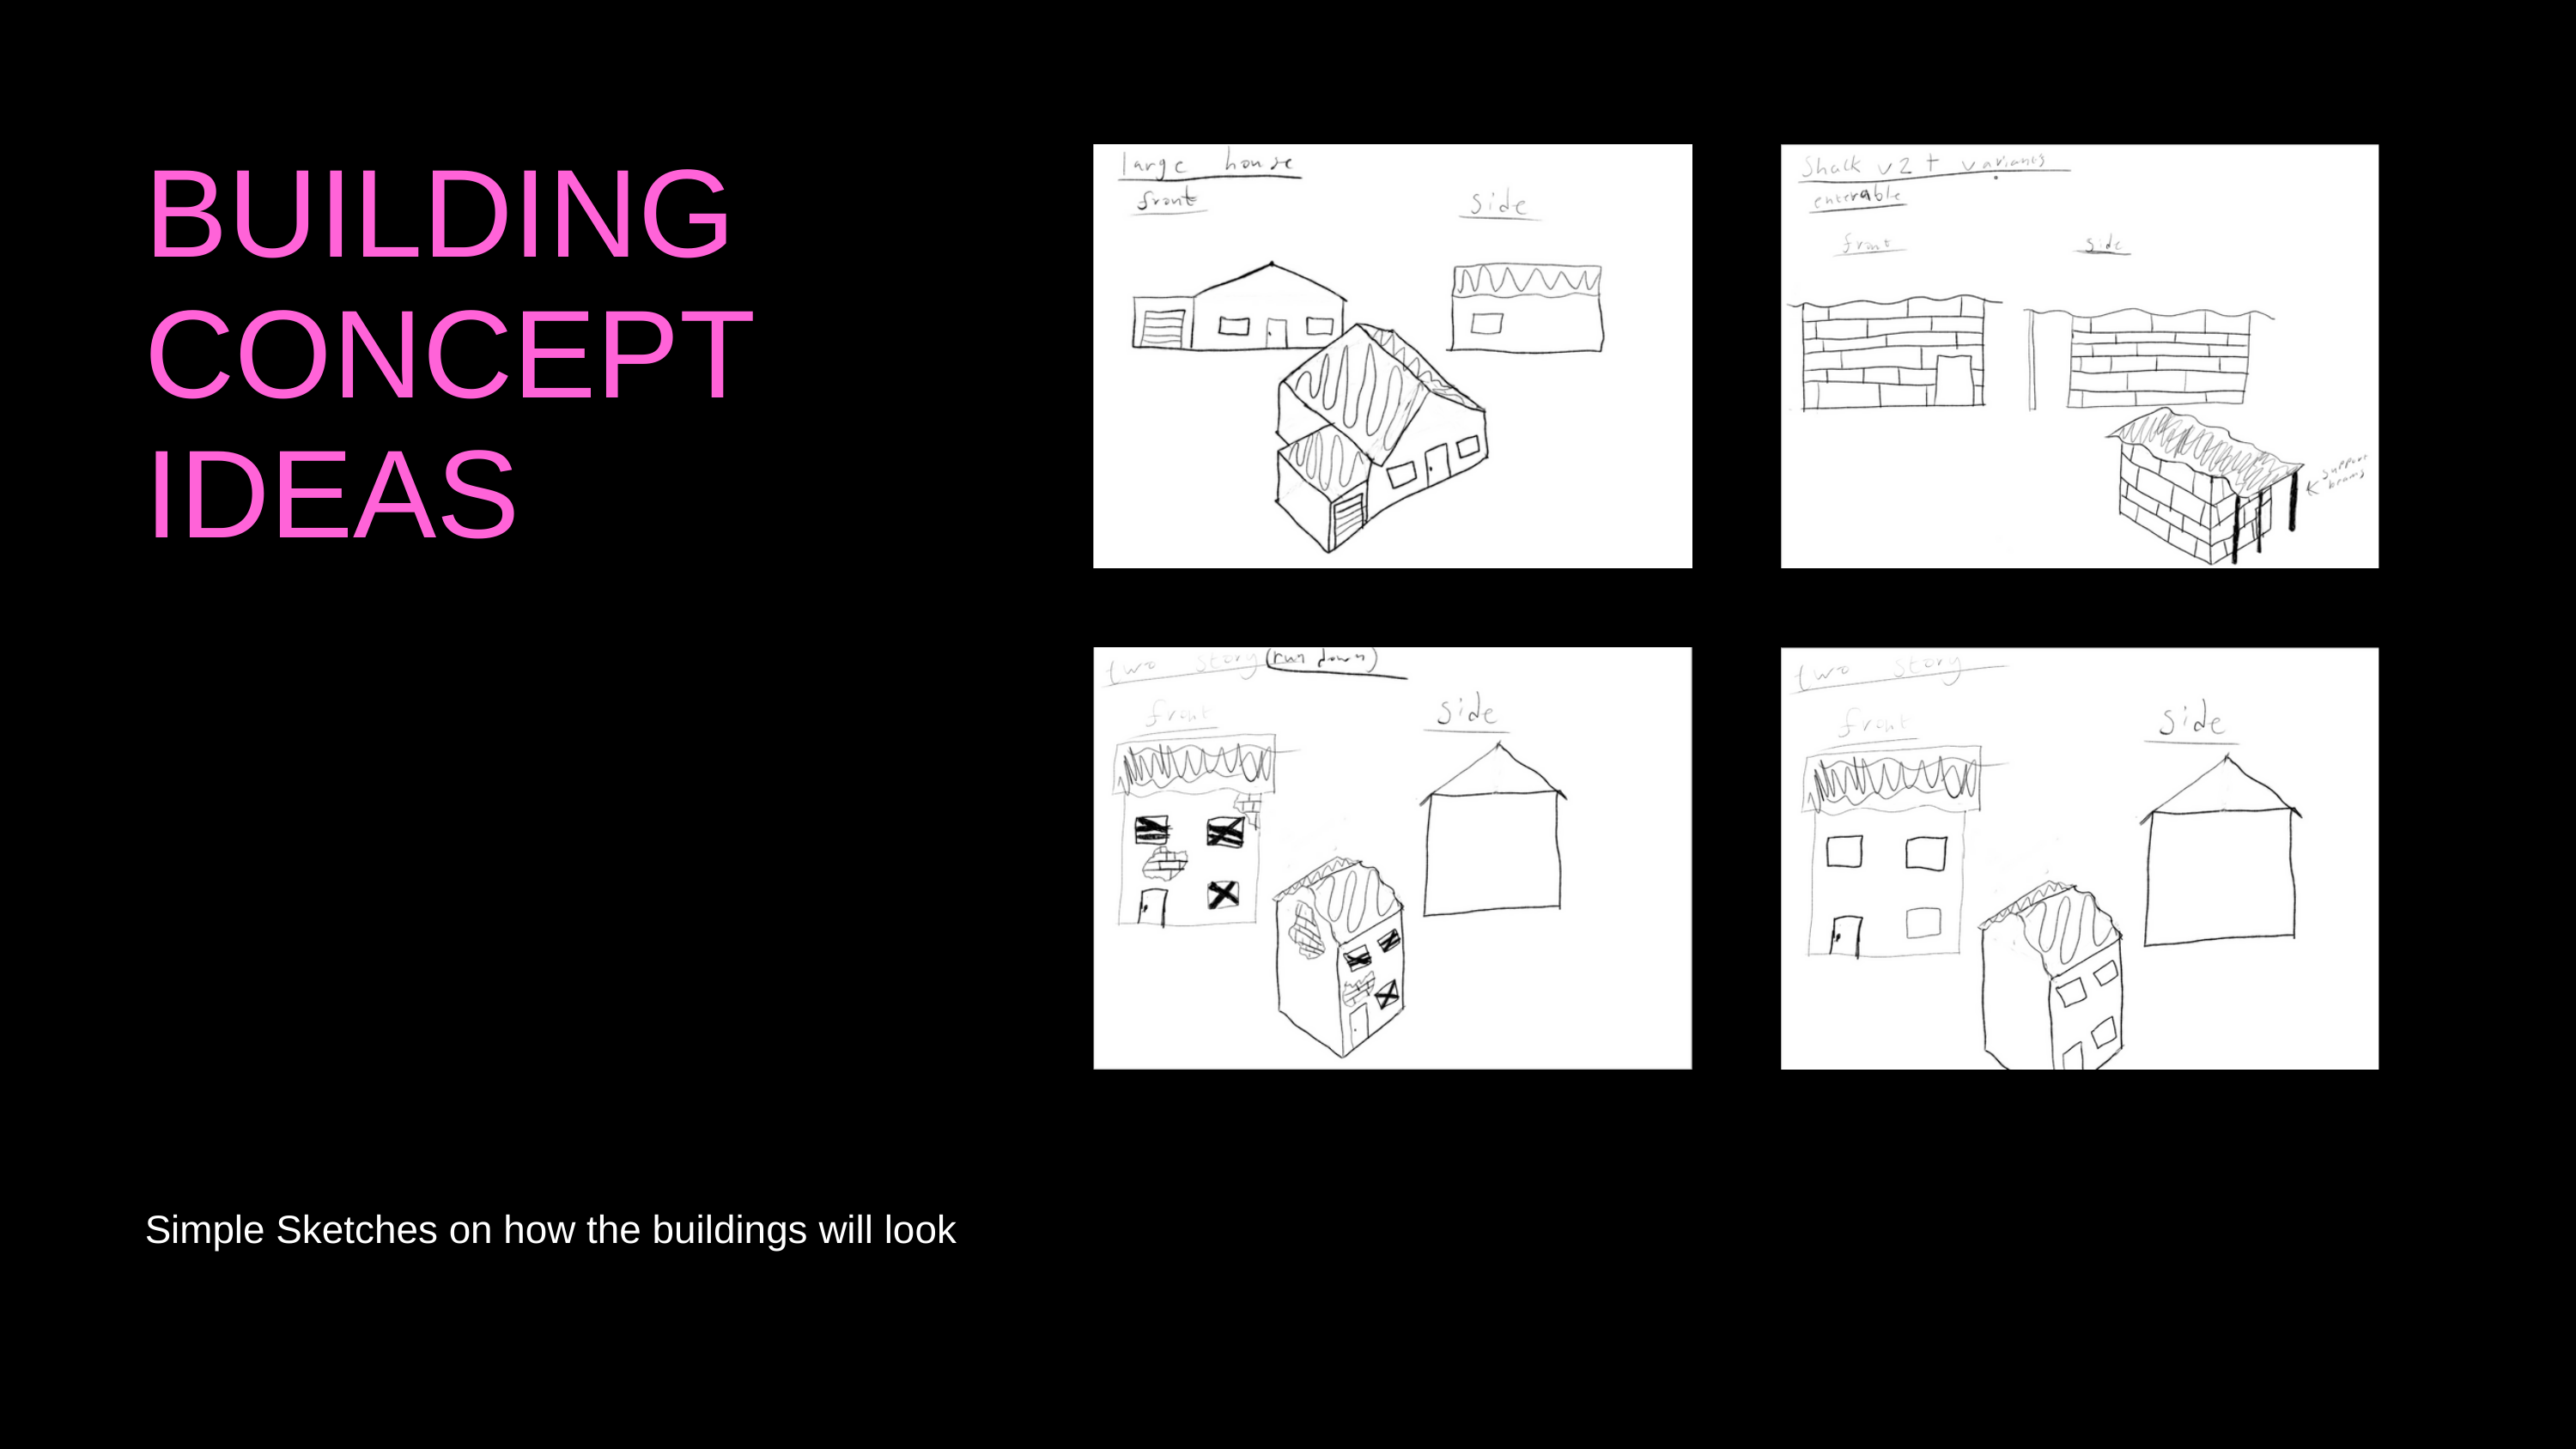

BUILDING CONCEPT IDEAS

Simple Sketches on how the buildings will look